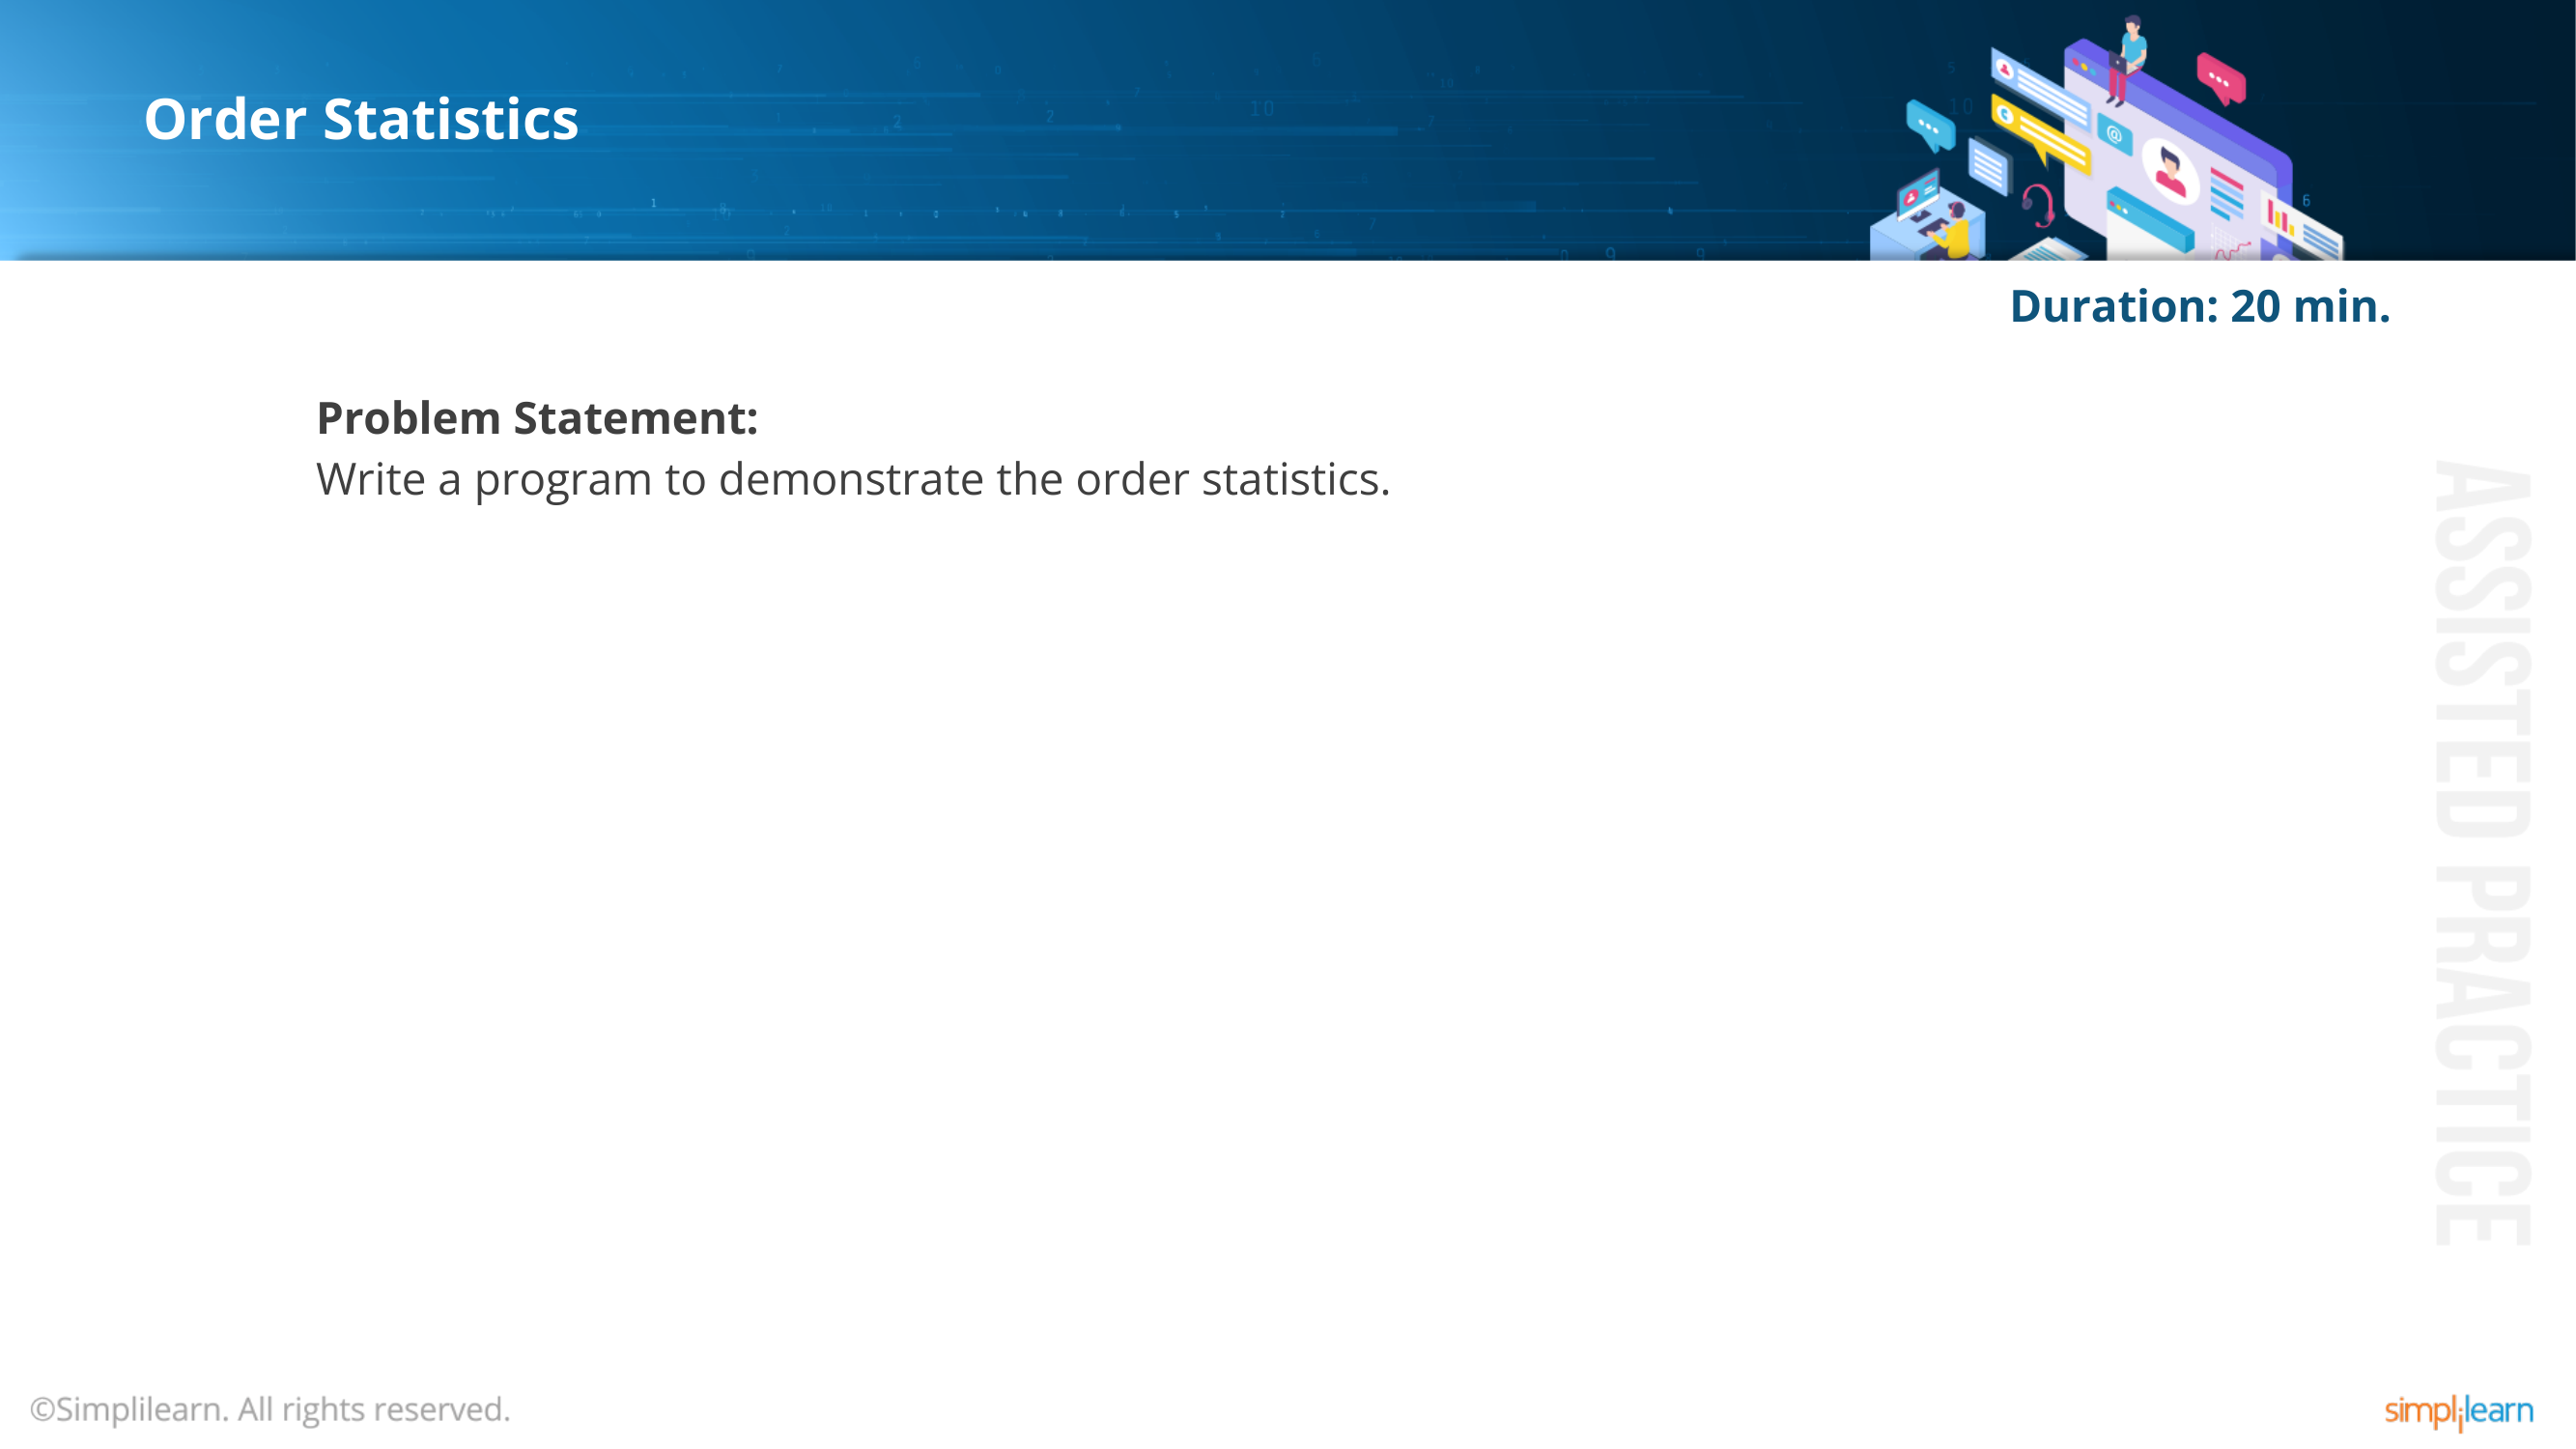

# Order Statistics
Duration: 20 min.
Problem Statement:
Write a program to demonstrate the order statistics.